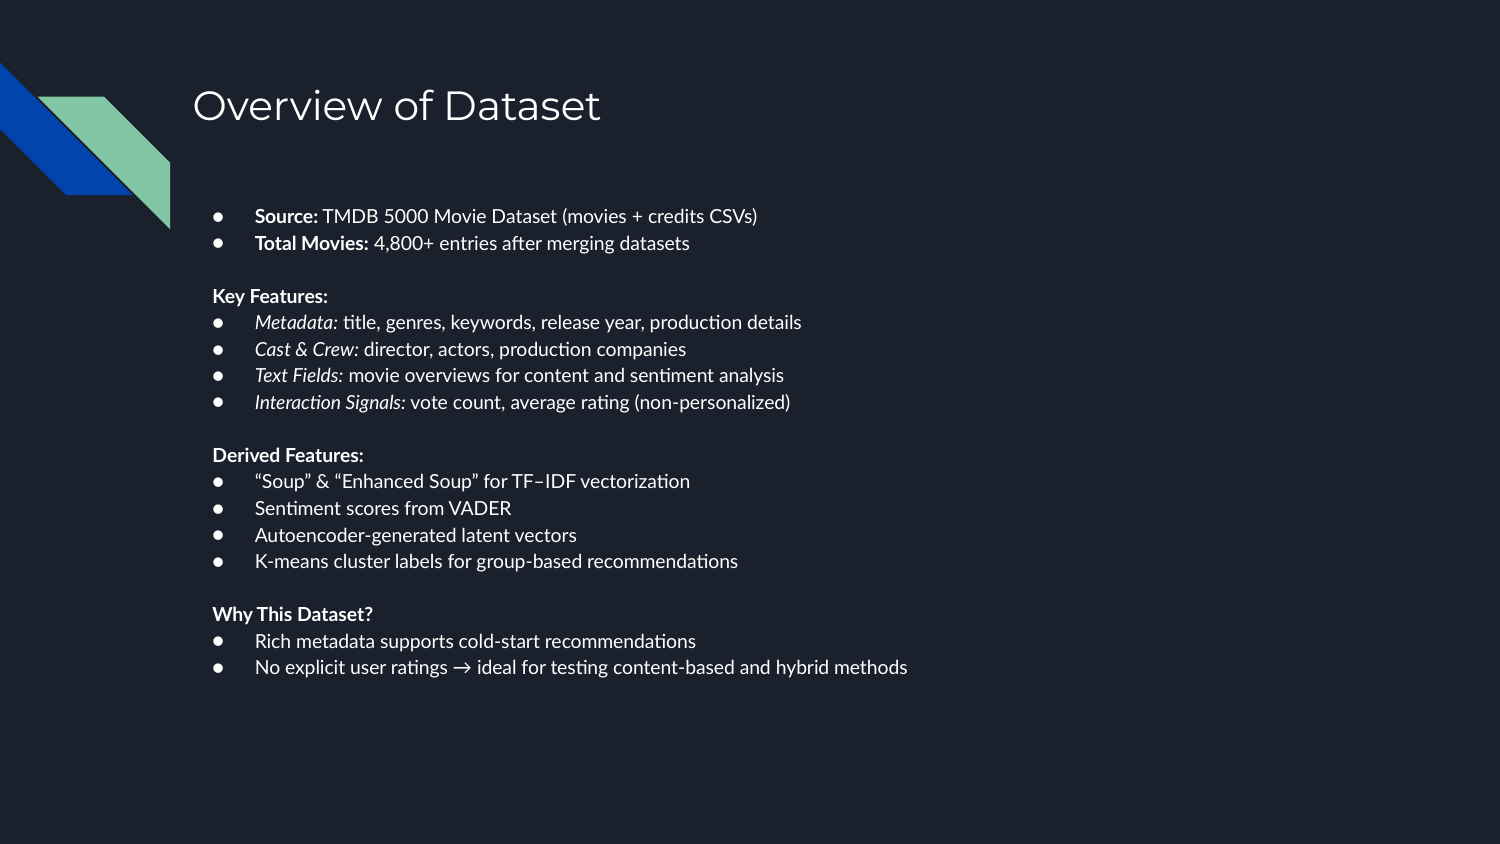

# Overview of Dataset
Source: TMDB 5000 Movie Dataset (movies + credits CSVs)
Total Movies: 4,800+ entries after merging datasets

Key Features:
Metadata: title, genres, keywords, release year, production details
Cast & Crew: director, actors, production companies
Text Fields: movie overviews for content and sentiment analysis
Interaction Signals: vote count, average rating (non-personalized)

Derived Features:
“Soup” & “Enhanced Soup” for TF–IDF vectorization
Sentiment scores from VADER
Autoencoder-generated latent vectors
K-means cluster labels for group-based recommendations

Why This Dataset?
Rich metadata supports cold-start recommendations
No explicit user ratings → ideal for testing content-based and hybrid methods